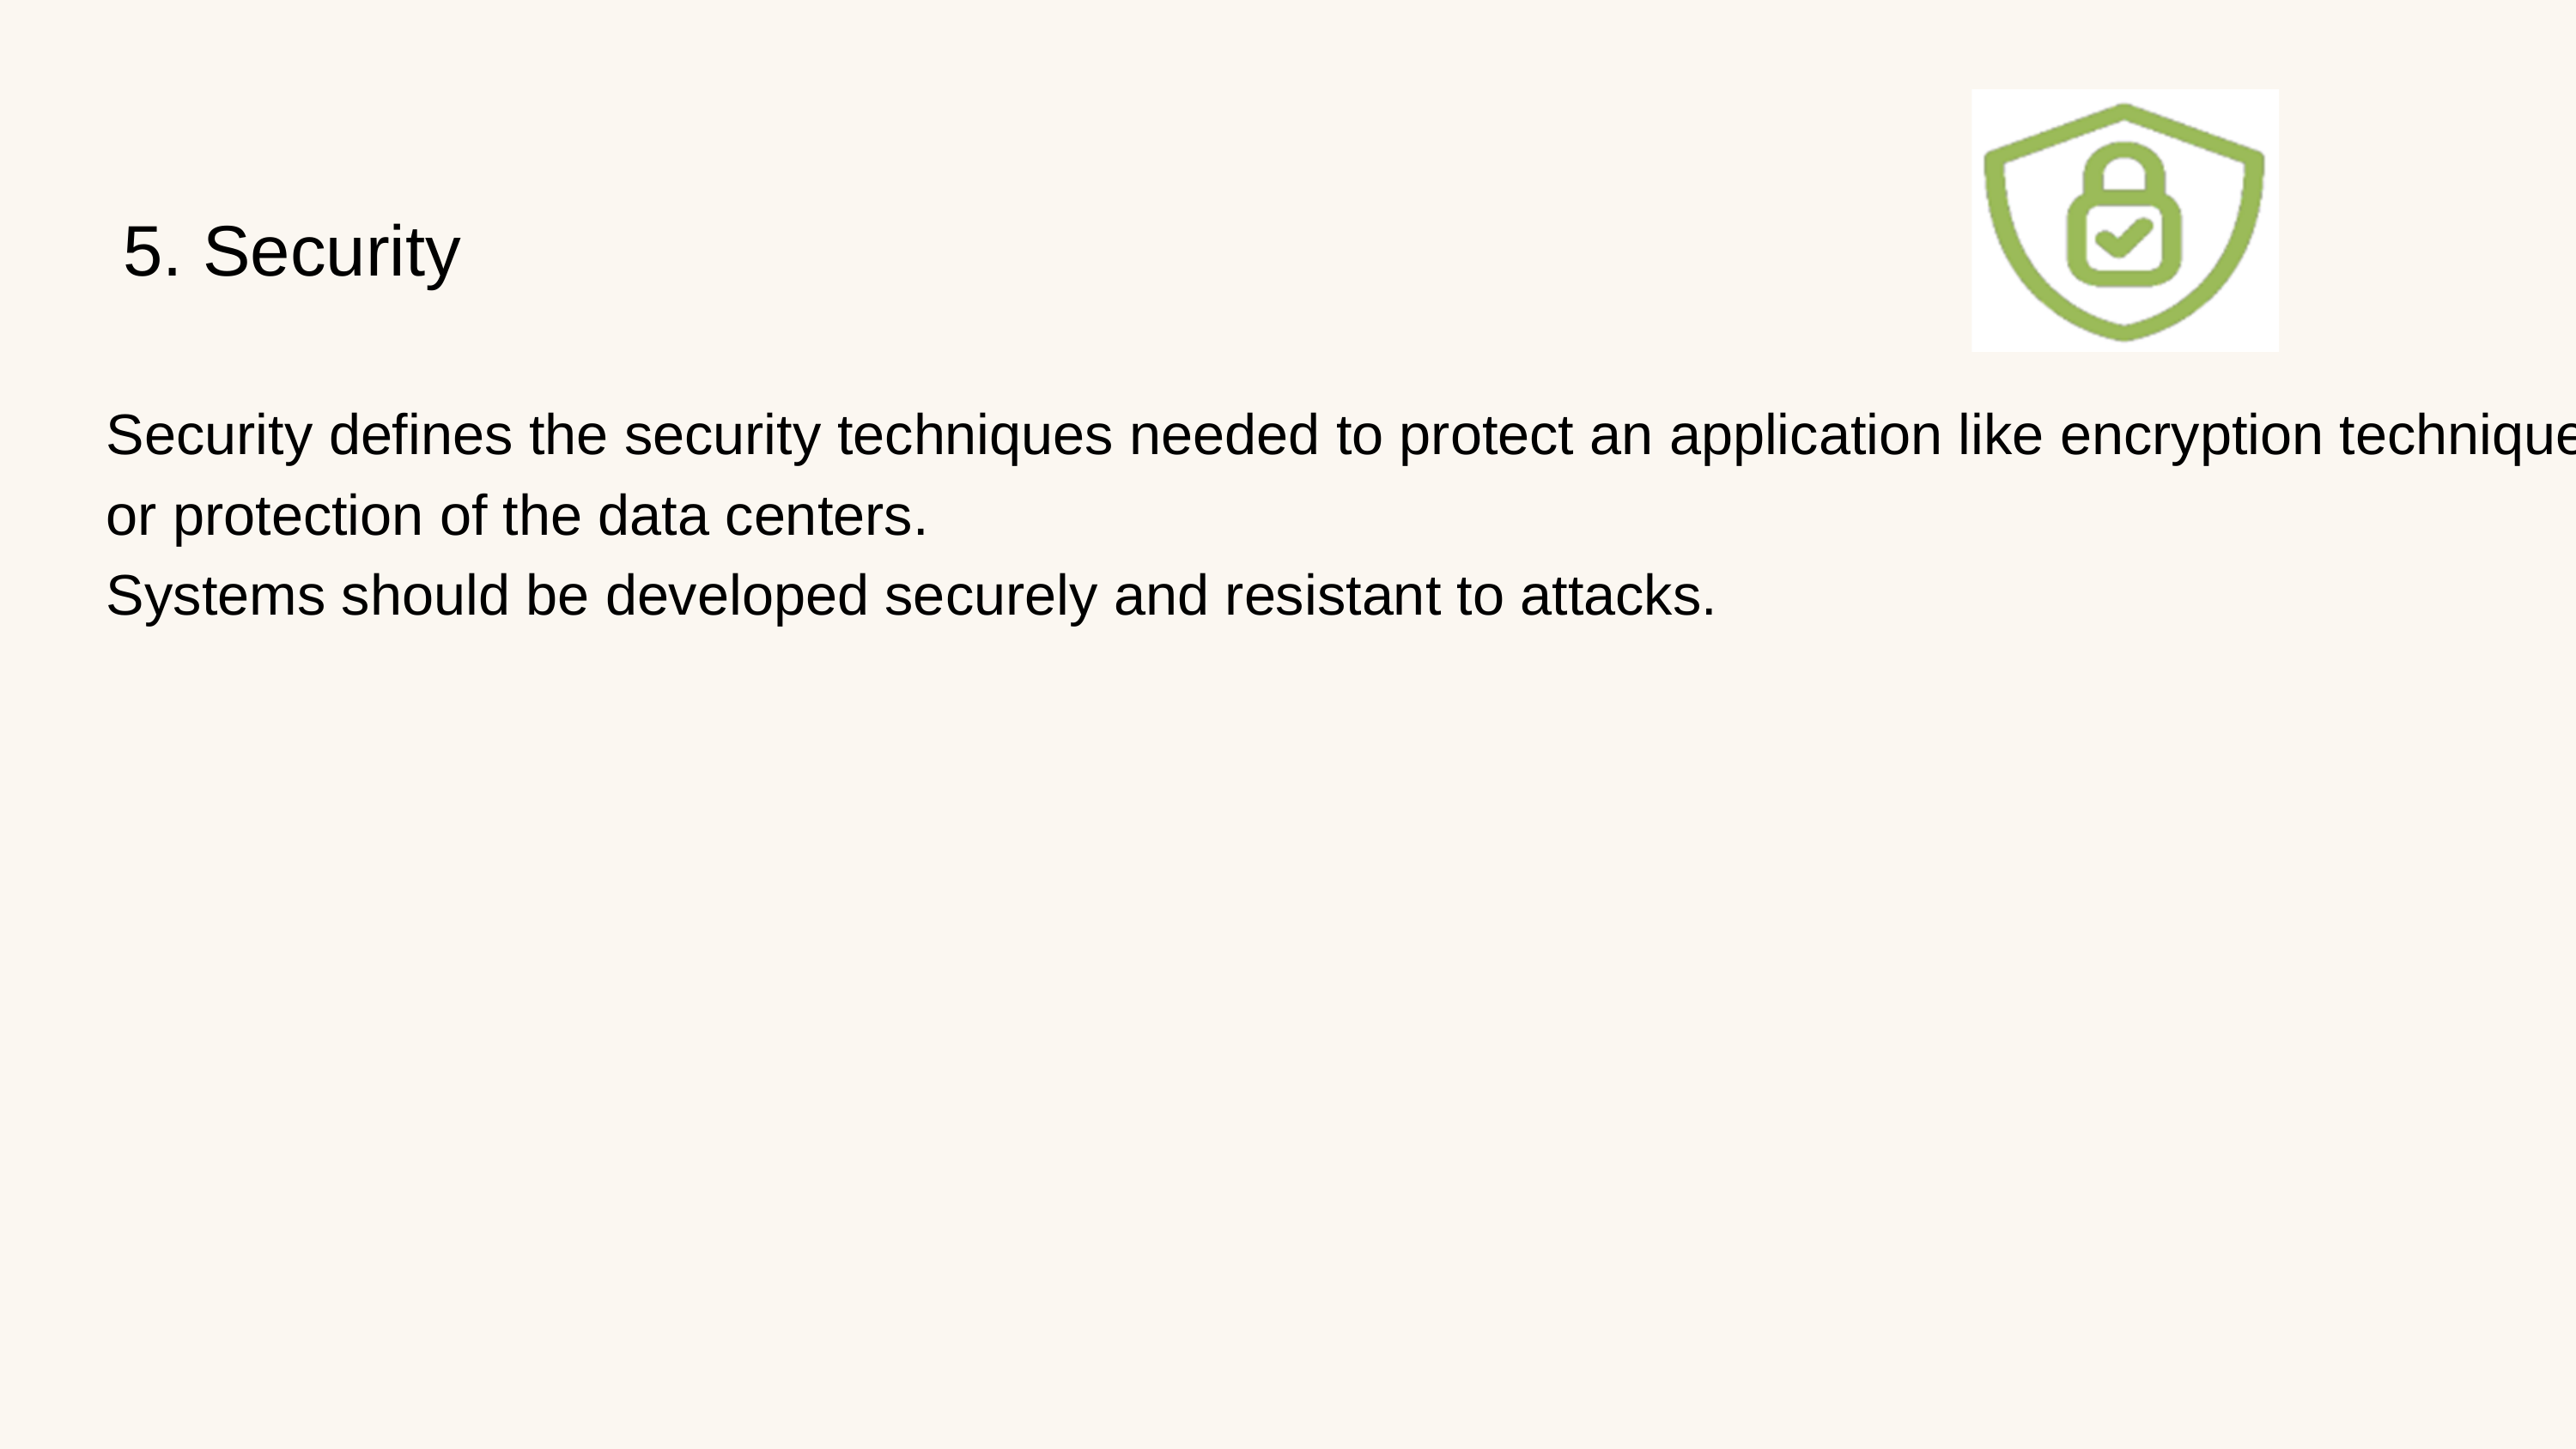

5. Security
Security defines the security techniques needed to protect an application like encryption techniques or protection of the data centers.
Systems should be developed securely and resistant to attacks.